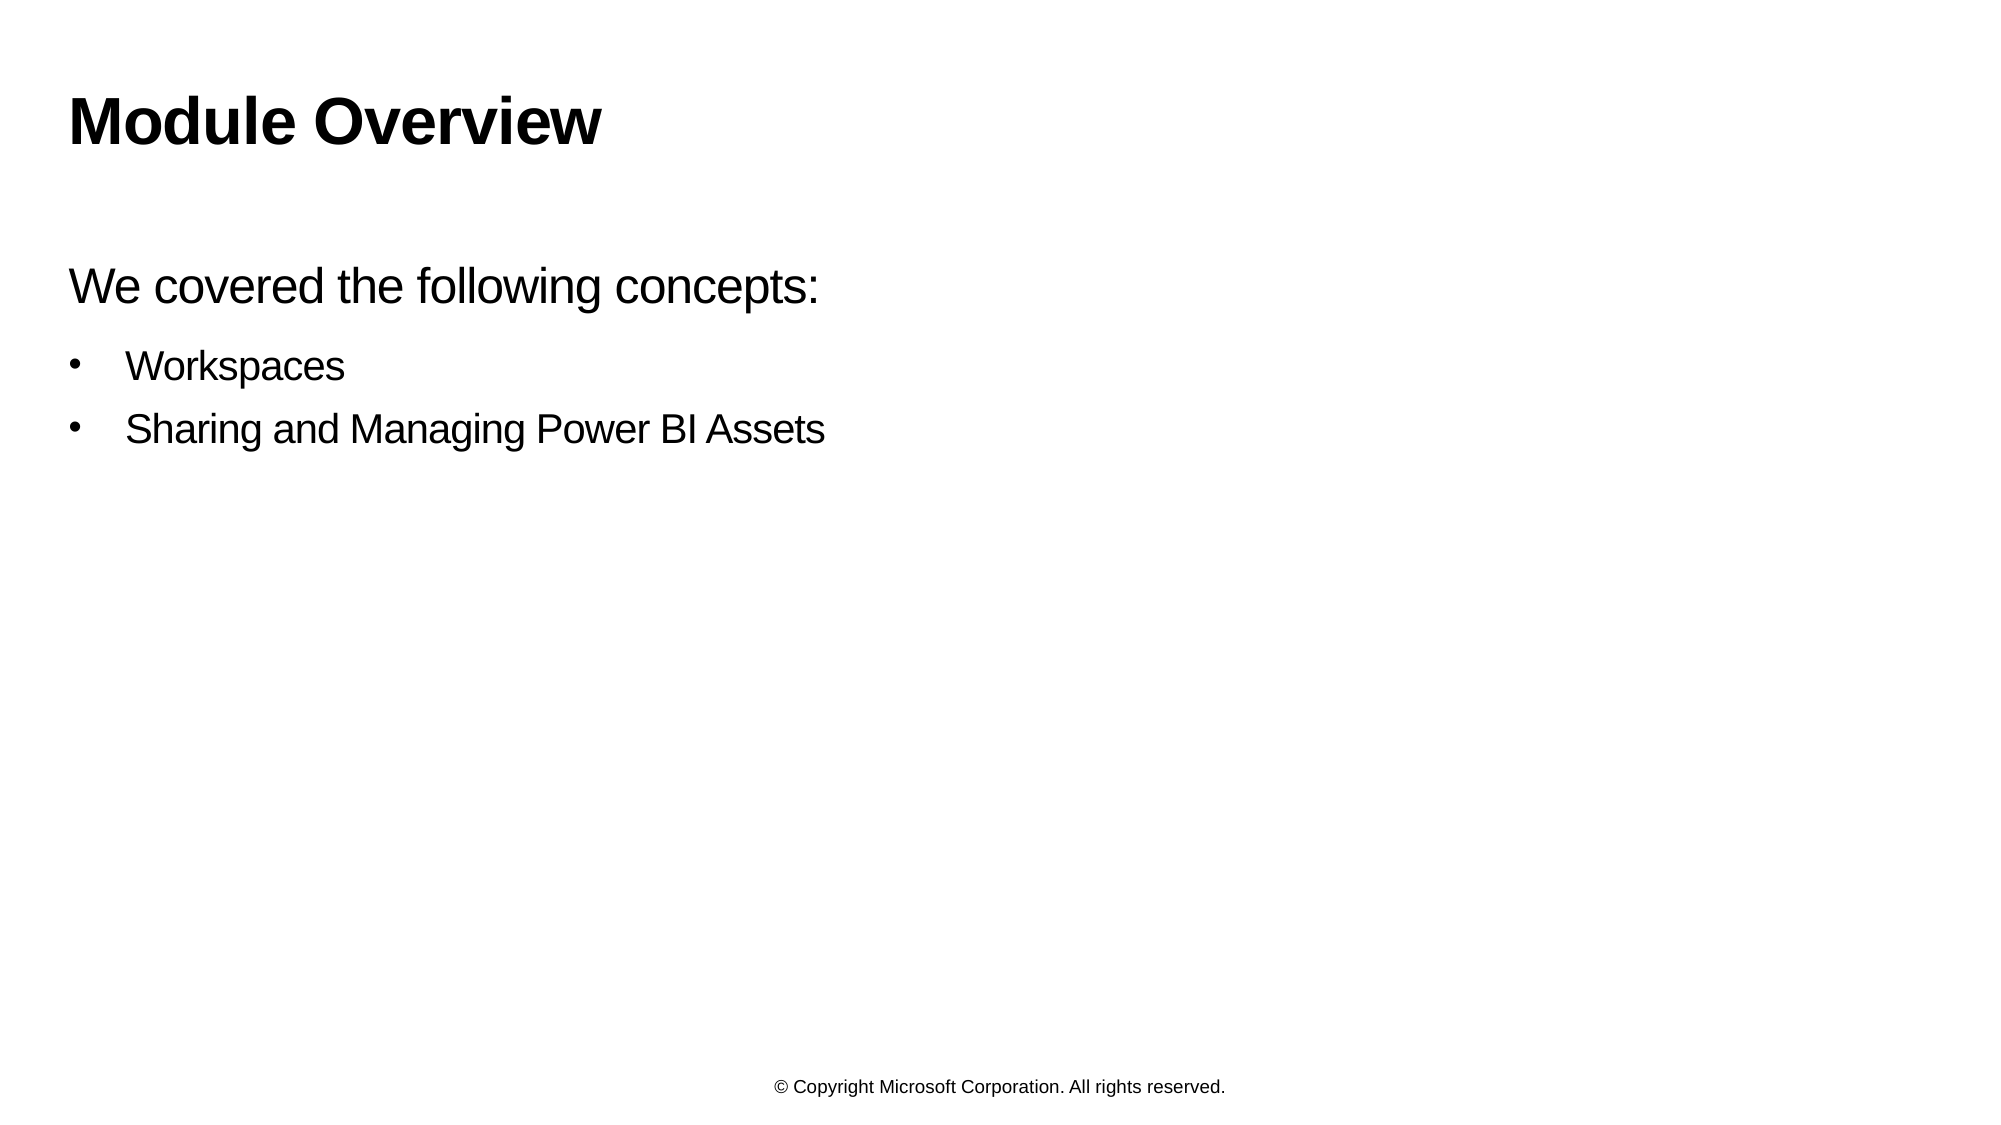

# Module Overview
We covered the following concepts:
Workspaces
Sharing and Managing Power BI Assets